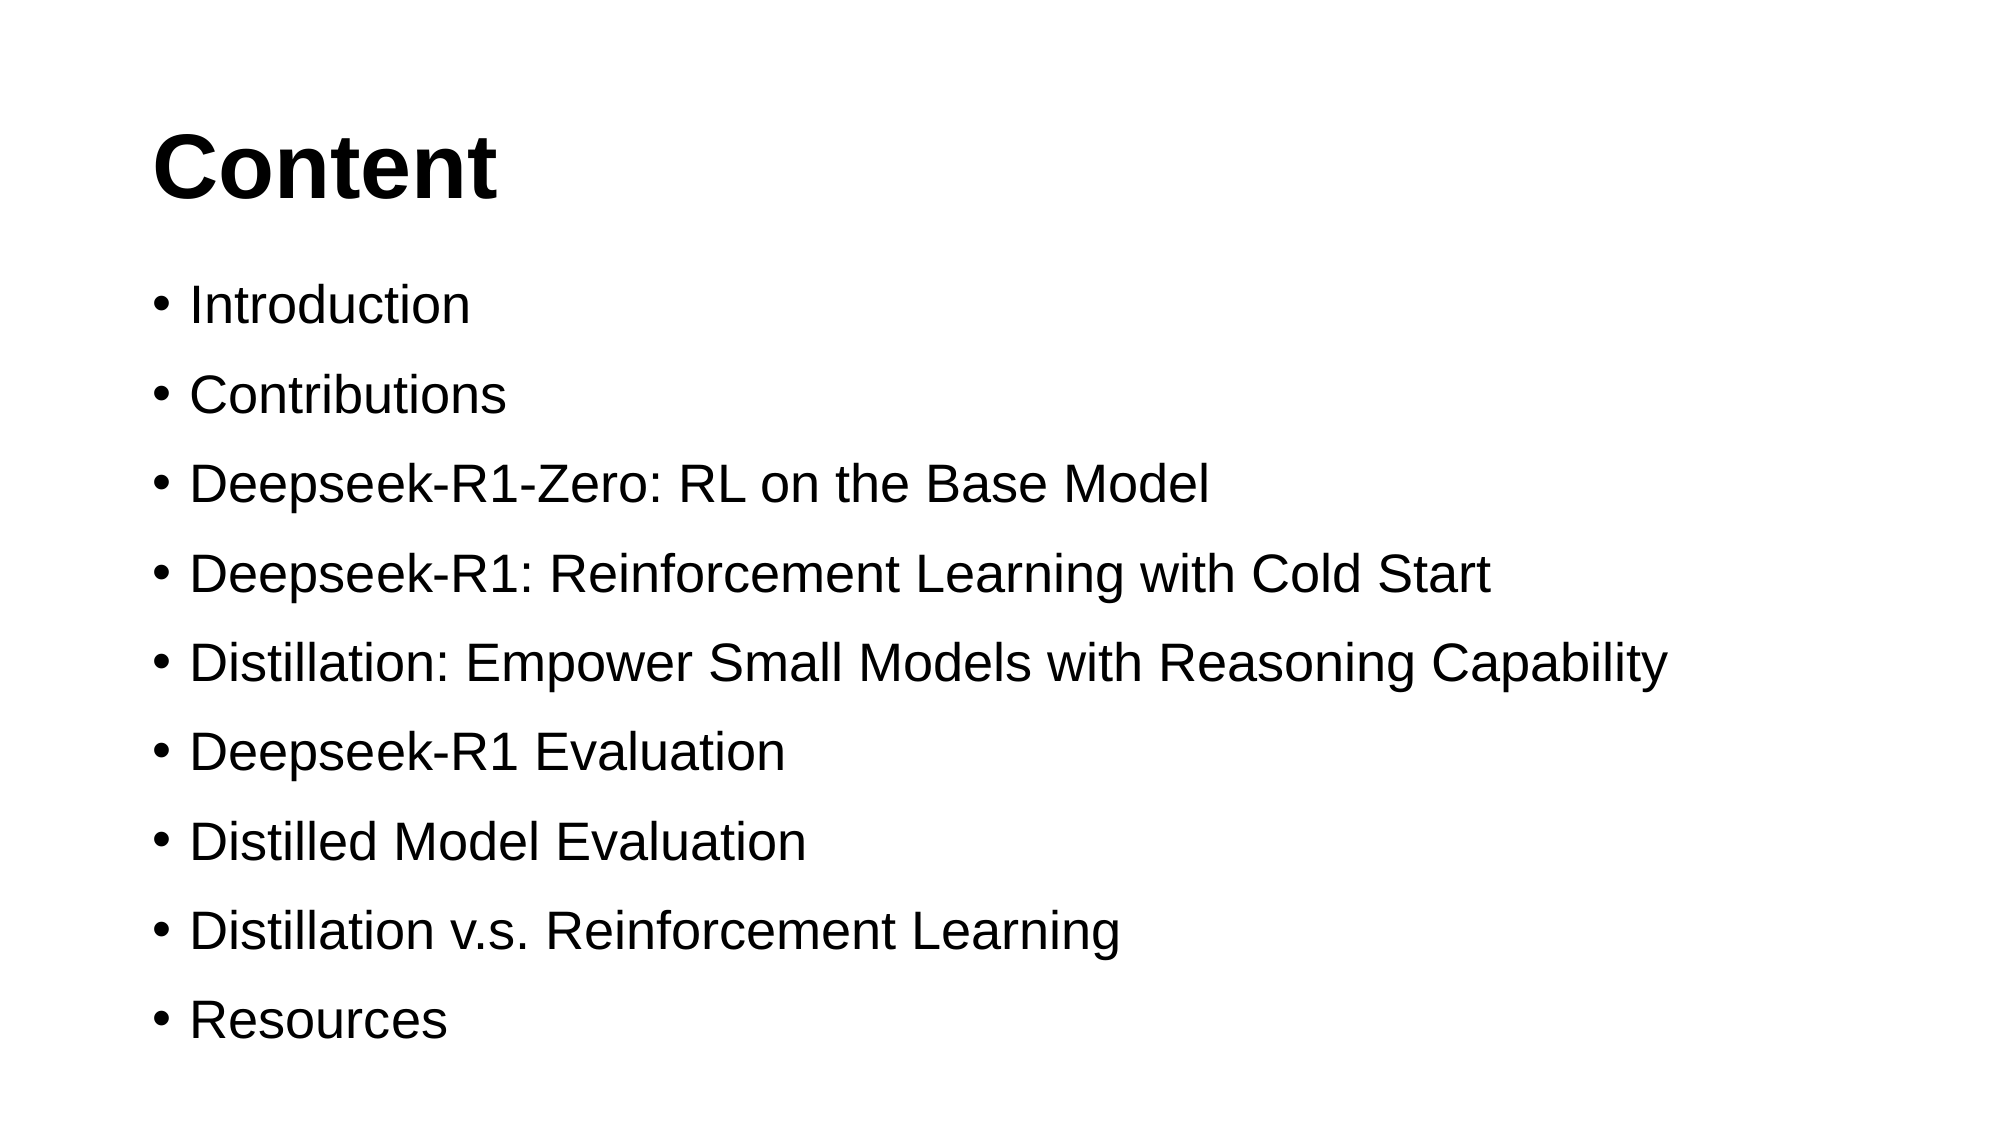

# Content
Introduction
Contributions
Deepseek-R1-Zero: RL on the Base Model
Deepseek-R1: Reinforcement Learning with Cold Start
Distillation: Empower Small Models with Reasoning Capability
Deepseek-R1 Evaluation
Distilled Model Evaluation
Distillation v.s. Reinforcement Learning
Resources